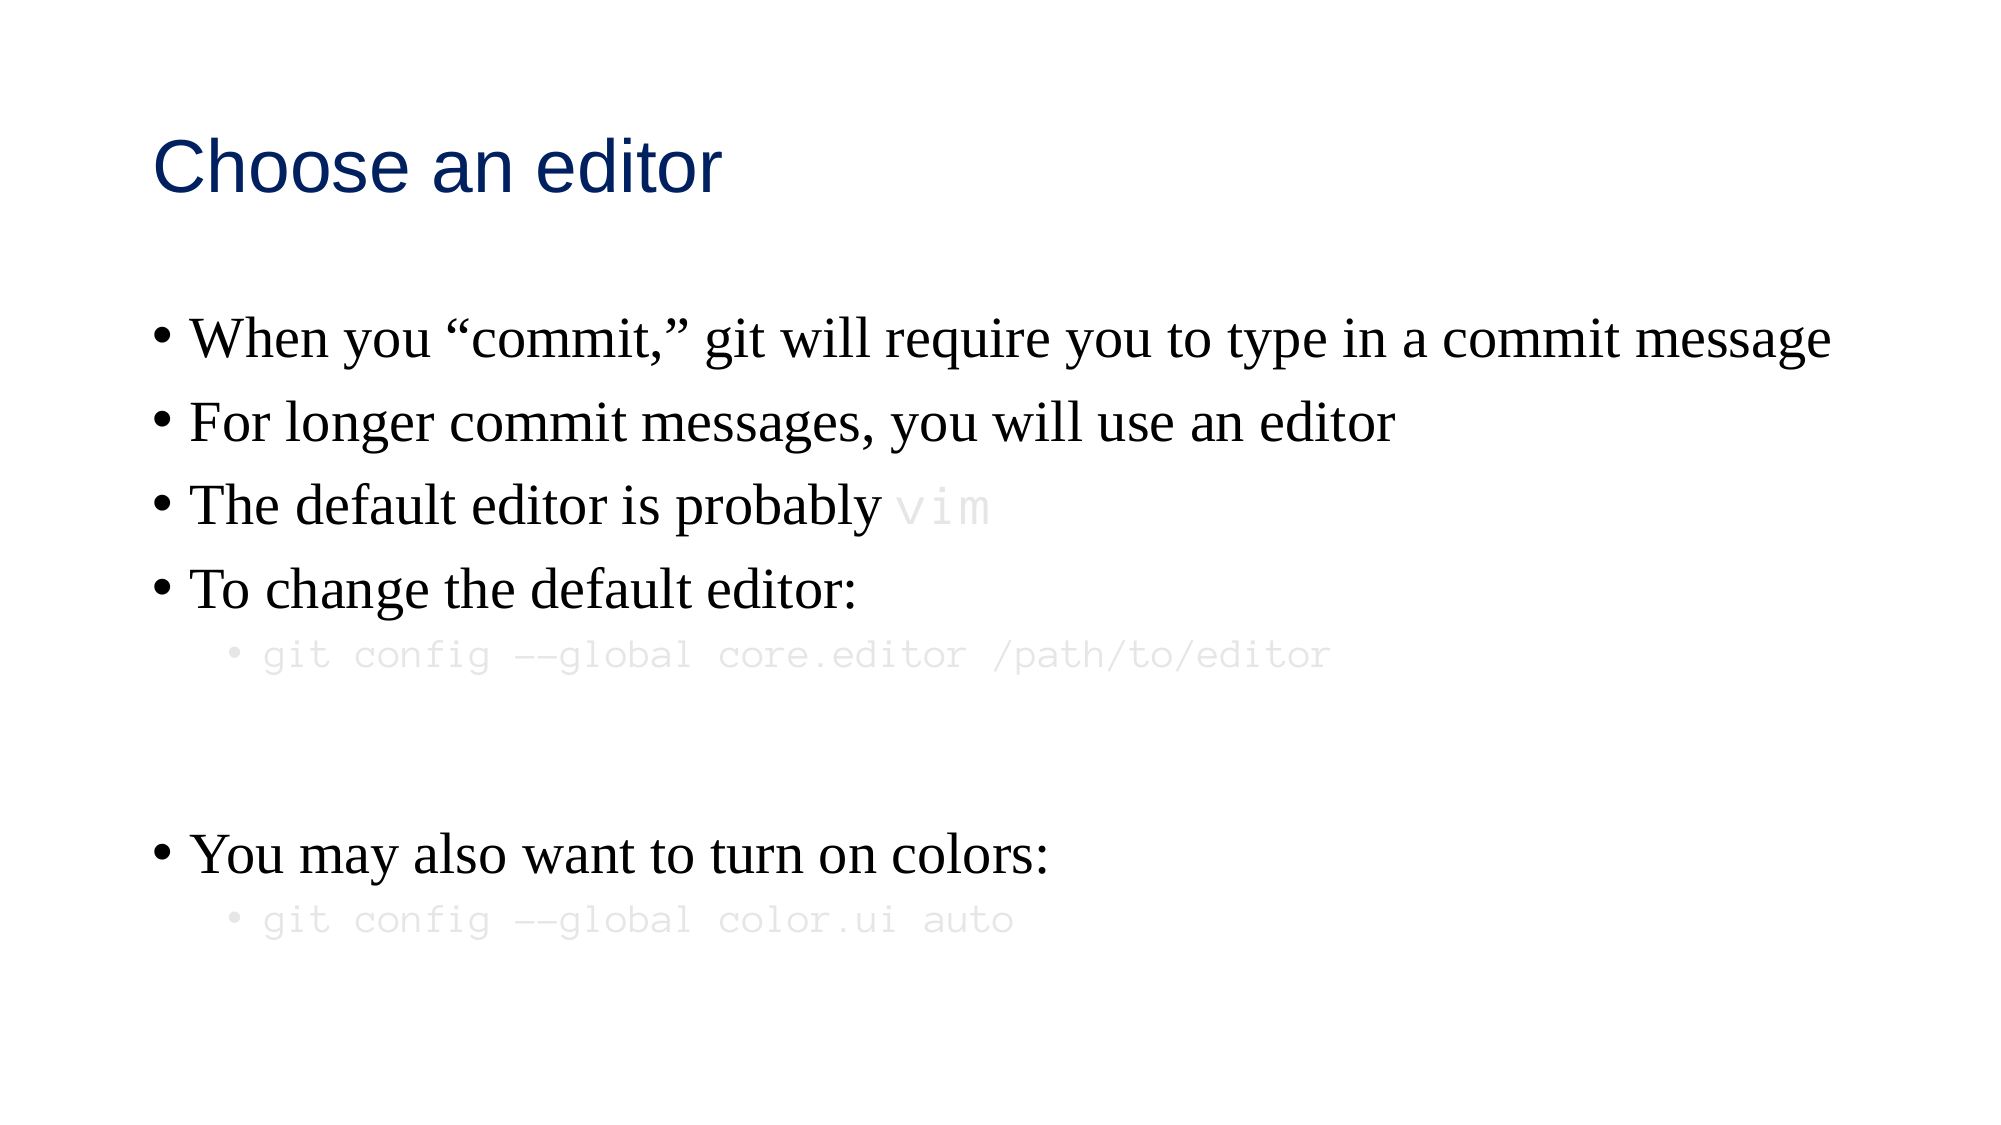

# Choose an editor
When you “commit,” git will require you to type in a commit message
For longer commit messages, you will use an editor
The default editor is probably vim
To change the default editor:
git config --global core.editor /path/to/editor
You may also want to turn on colors:
git config --global color.ui auto